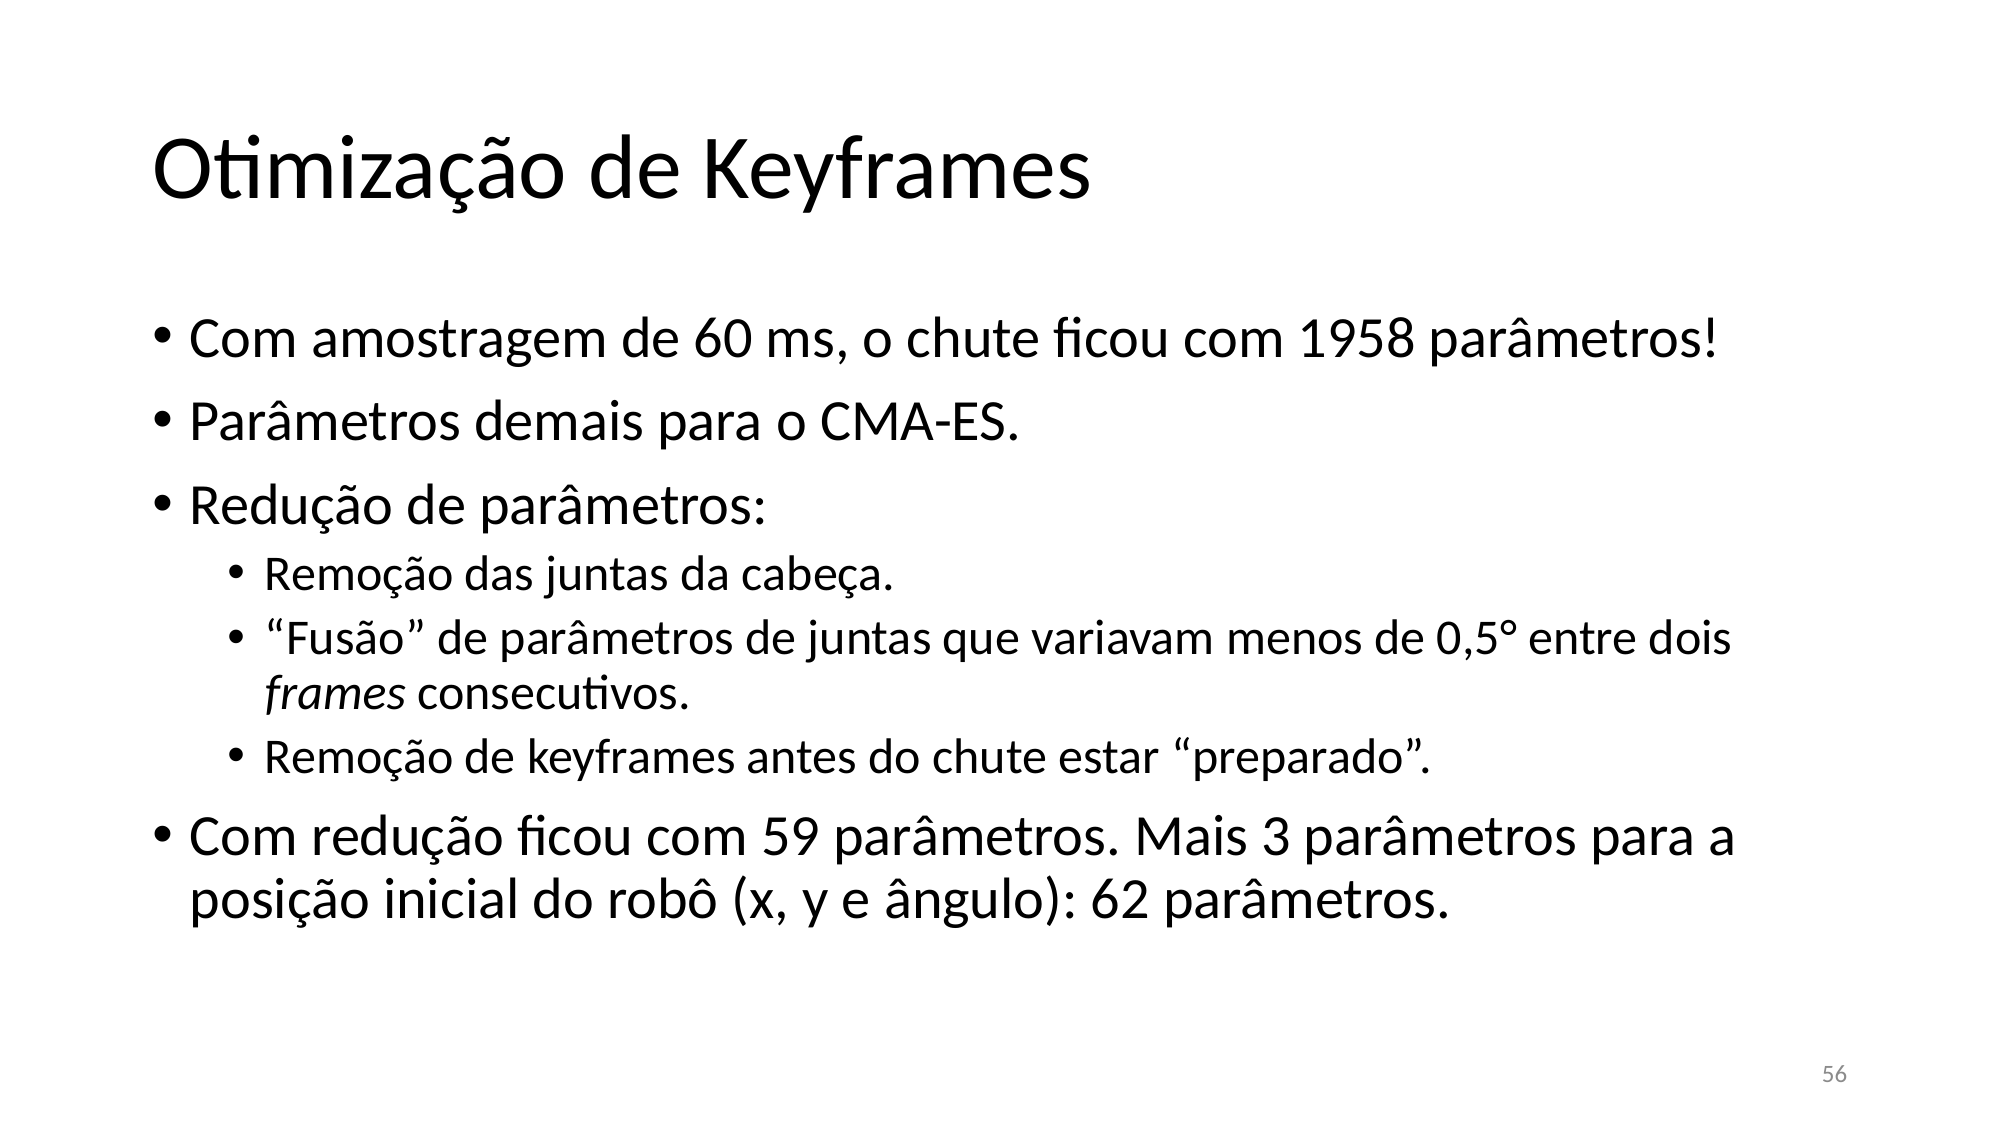

# Otimização de Keyframes
Com amostragem de 60 ms, o chute ficou com 1958 parâmetros!
Parâmetros demais para o CMA-ES.
Redução de parâmetros:
Remoção das juntas da cabeça.
“Fusão” de parâmetros de juntas que variavam menos de 0,5° entre dois frames consecutivos.
Remoção de keyframes antes do chute estar “preparado”.
Com redução ficou com 59 parâmetros. Mais 3 parâmetros para a posição inicial do robô (x, y e ângulo): 62 parâmetros.

56